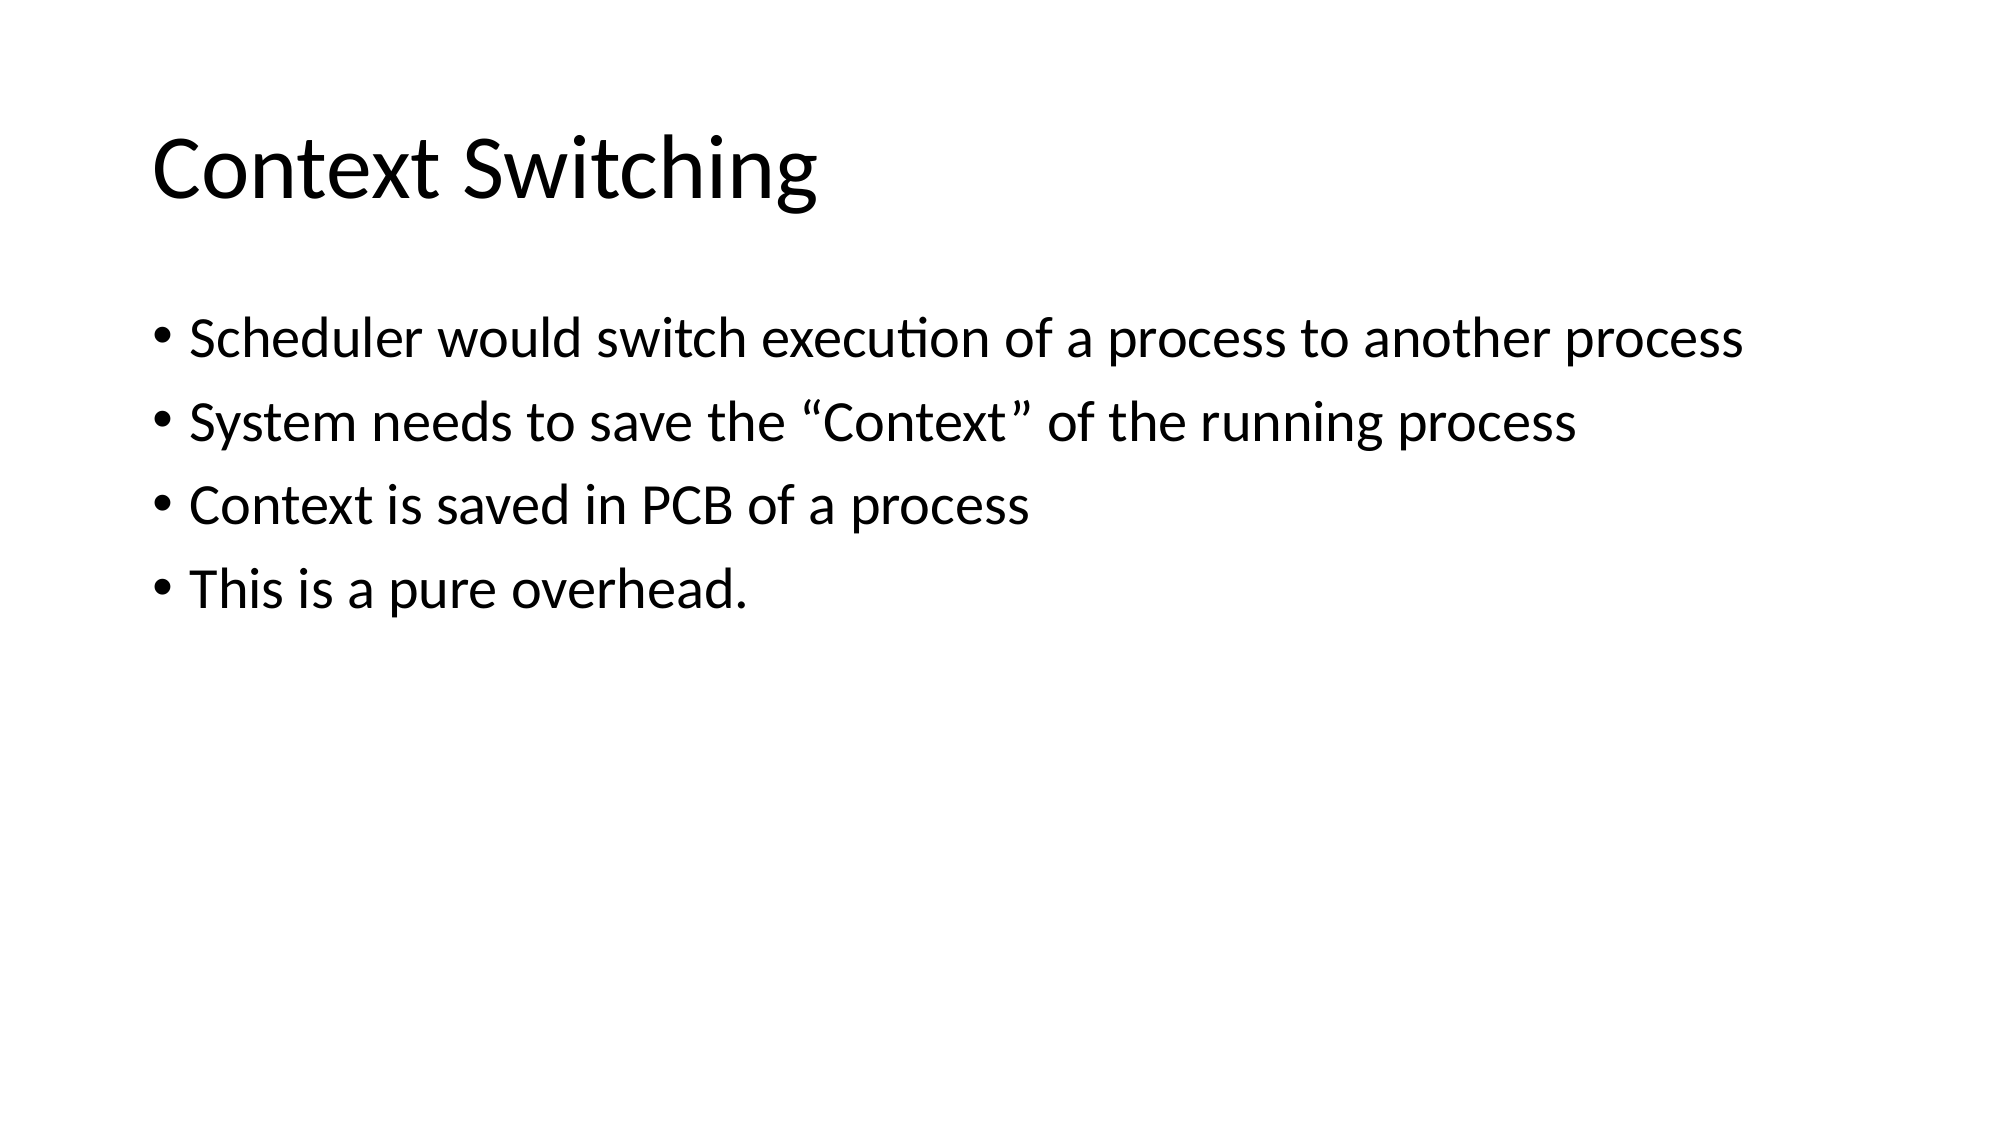

# Context Switching
Scheduler would switch execution of a process to another process
System needs to save the “Context” of the running process
Context is saved in PCB of a process
This is a pure overhead.